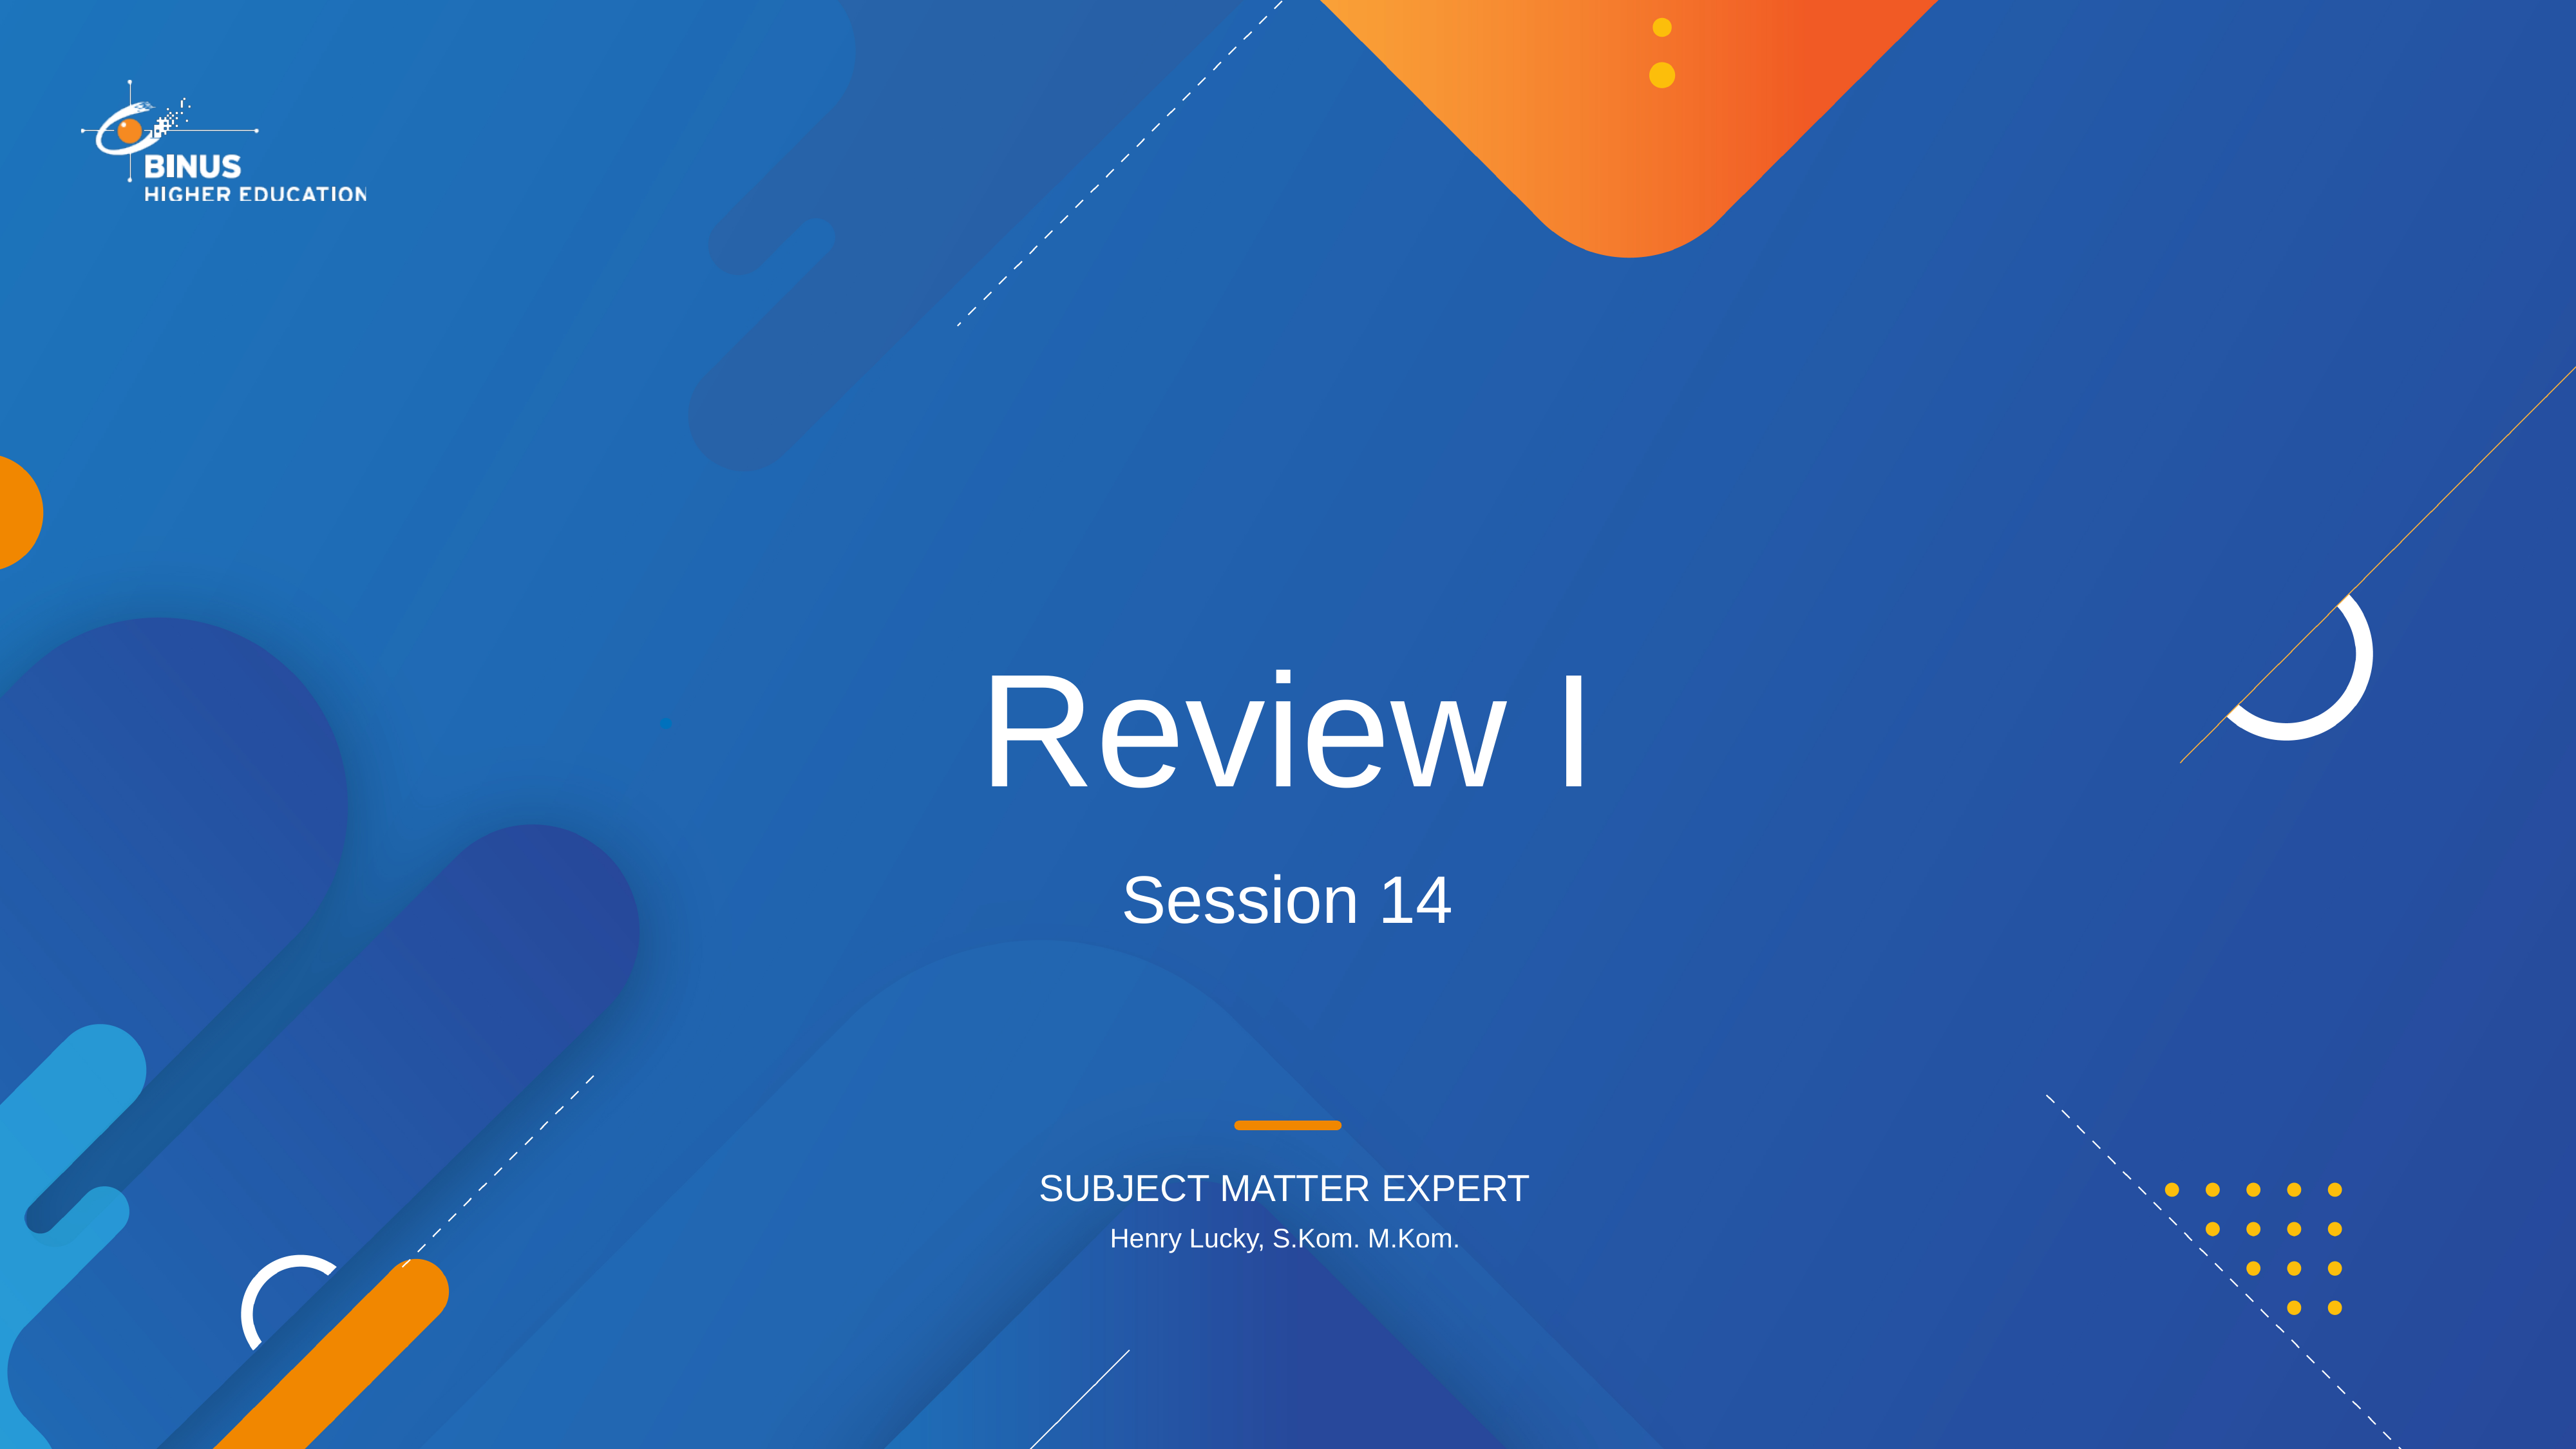

# Review I
Session 14
Henry Lucky, S.Kom. M.Kom.